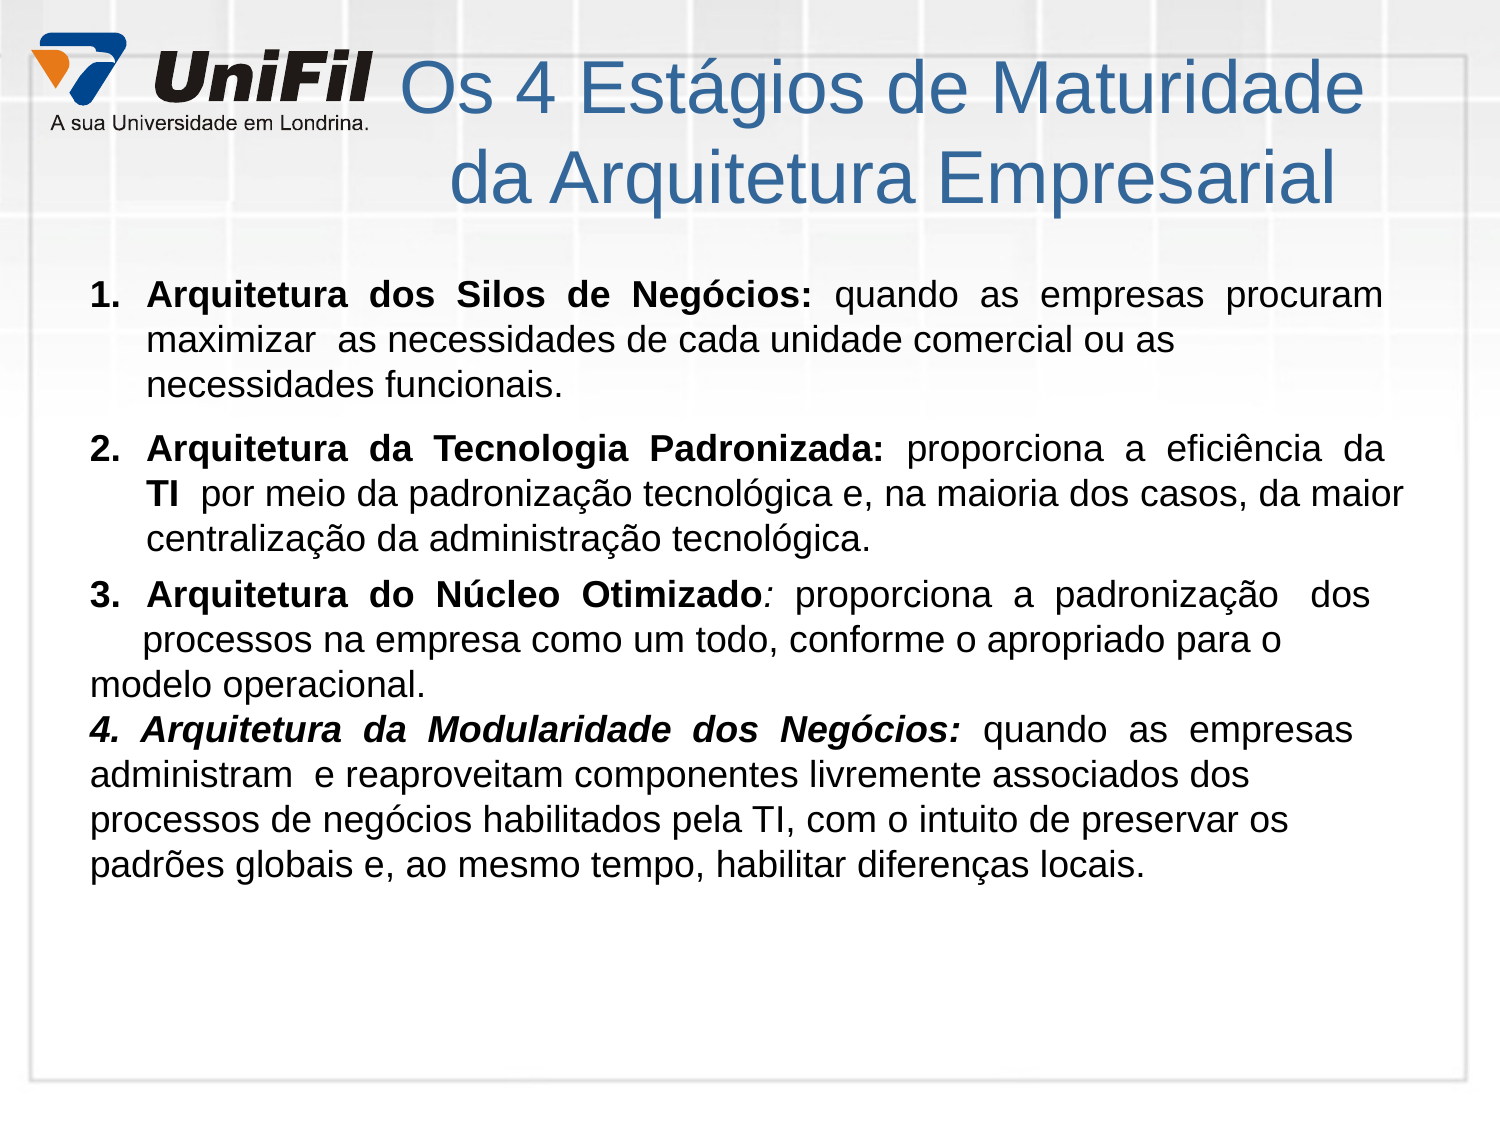

# Os 4 Estágios de Maturidade da Arquitetura Empresarial
Arquitetura  dos  Silos  de  Negócios:  quando  as  empresas  procuram  maximizar  as necessidades de cada unidade comercial ou as necessidades funcionais.
Arquitetura  da  Tecnologia  Padronizada:  proporciona  a  eficiência  da  TI  por meio da padronização tecnológica e, na maioria dos casos, da maior centralização da administração tecnológica.
Arquitetura  do  Núcleo  Otimizado:  proporciona  a  padronização   dos
     processos na empresa como um todo, conforme o apropriado para o           modelo operacional.
4.  Arquitetura  da  Modularidade  dos  Negócios:  quando  as  empresas
administram  e reaproveitam componentes livremente associados dos processos de negócios habilitados pela TI, com o intuito de preservar os padrões globais e, ao mesmo tempo, habilitar diferenças locais.